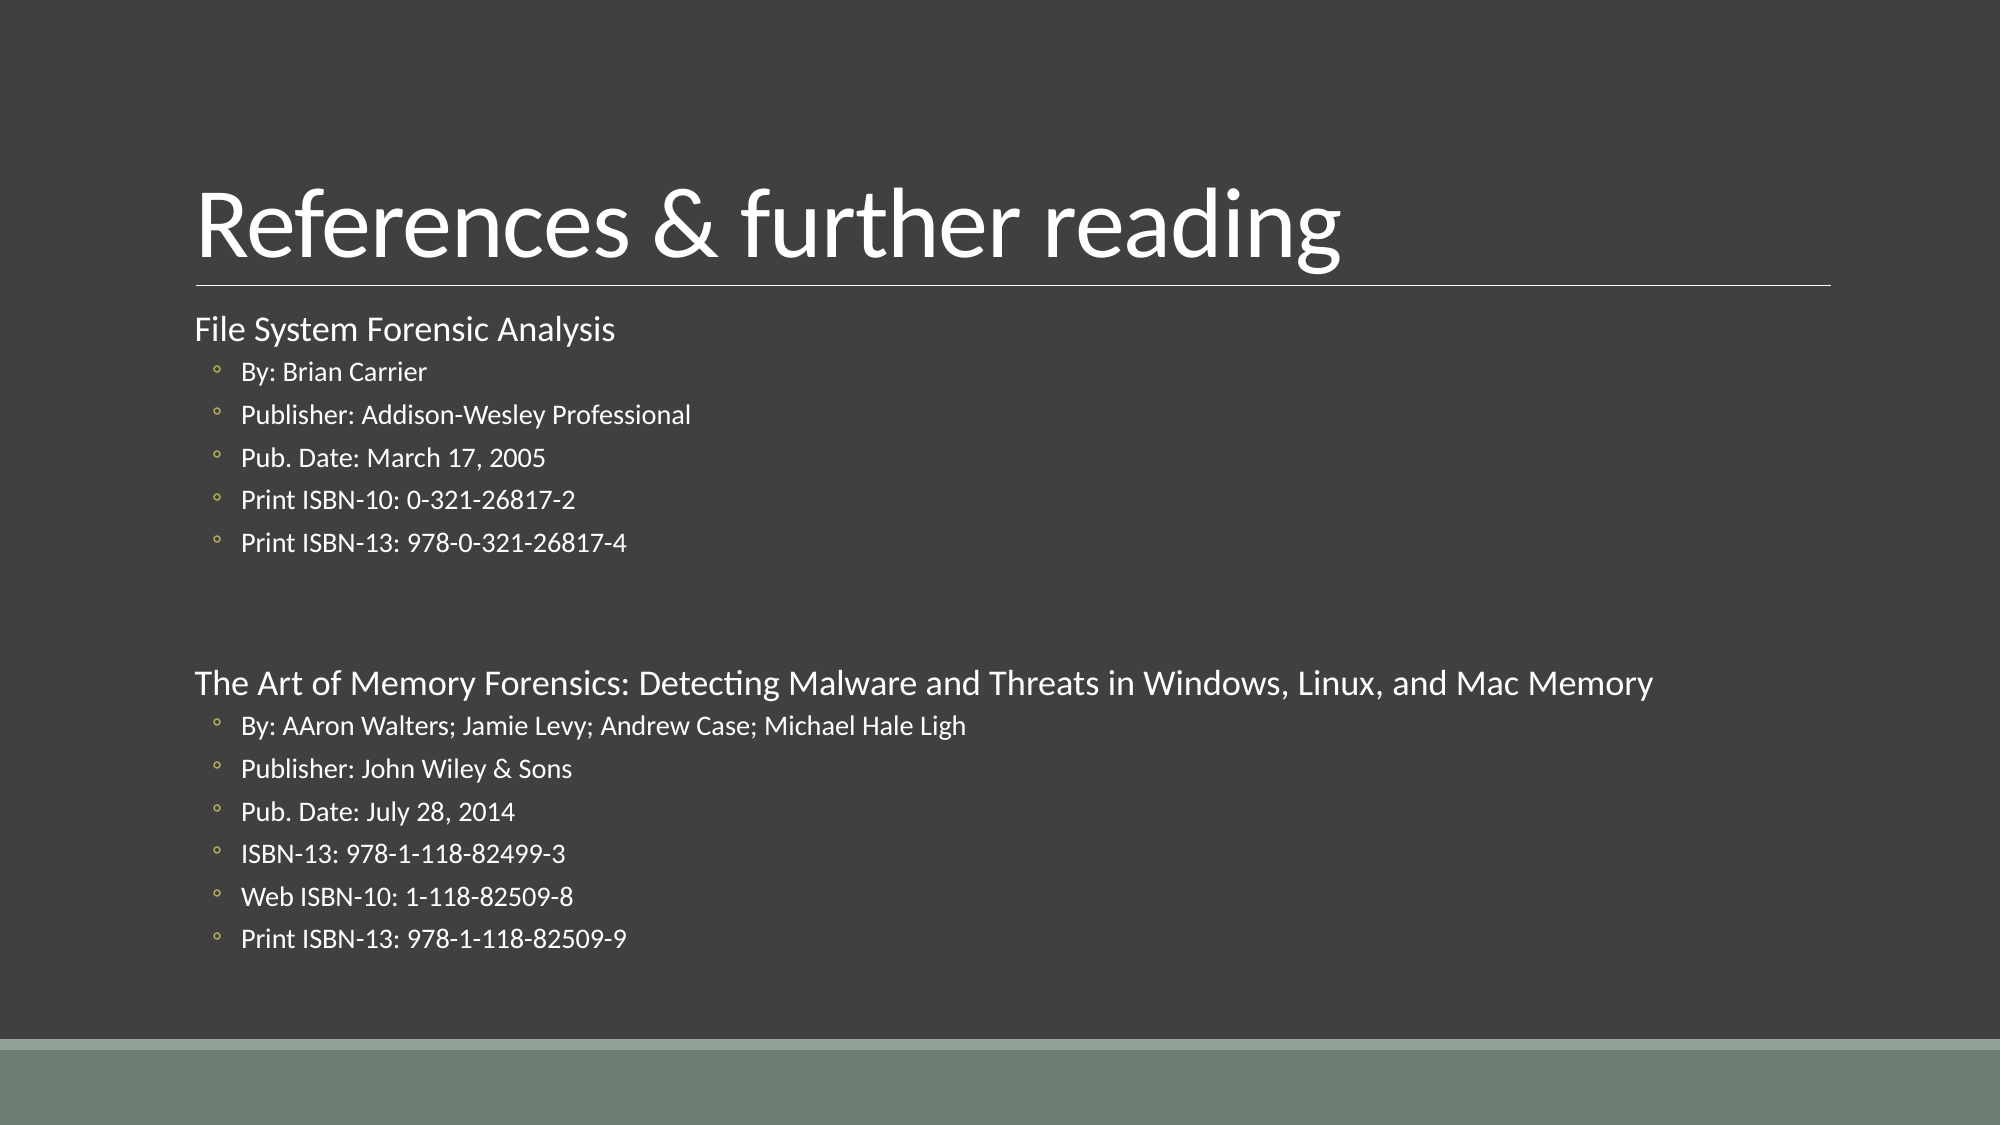

# References & further reading
File System Forensic Analysis
By: Brian Carrier
Publisher: Addison-Wesley Professional
Pub. Date: March 17, 2005
Print ISBN-10: 0-321-26817-2
Print ISBN-13: 978-0-321-26817-4

The Art of Memory Forensics: Detecting Malware and Threats in Windows, Linux, and Mac Memory
By: AAron Walters; Jamie Levy; Andrew Case; Michael Hale Ligh
Publisher: John Wiley & Sons
Pub. Date: July 28, 2014
ISBN-13: 978-1-118-82499-3
Web ISBN-10: 1-118-82509-8
Print ISBN-13: 978-1-118-82509-9